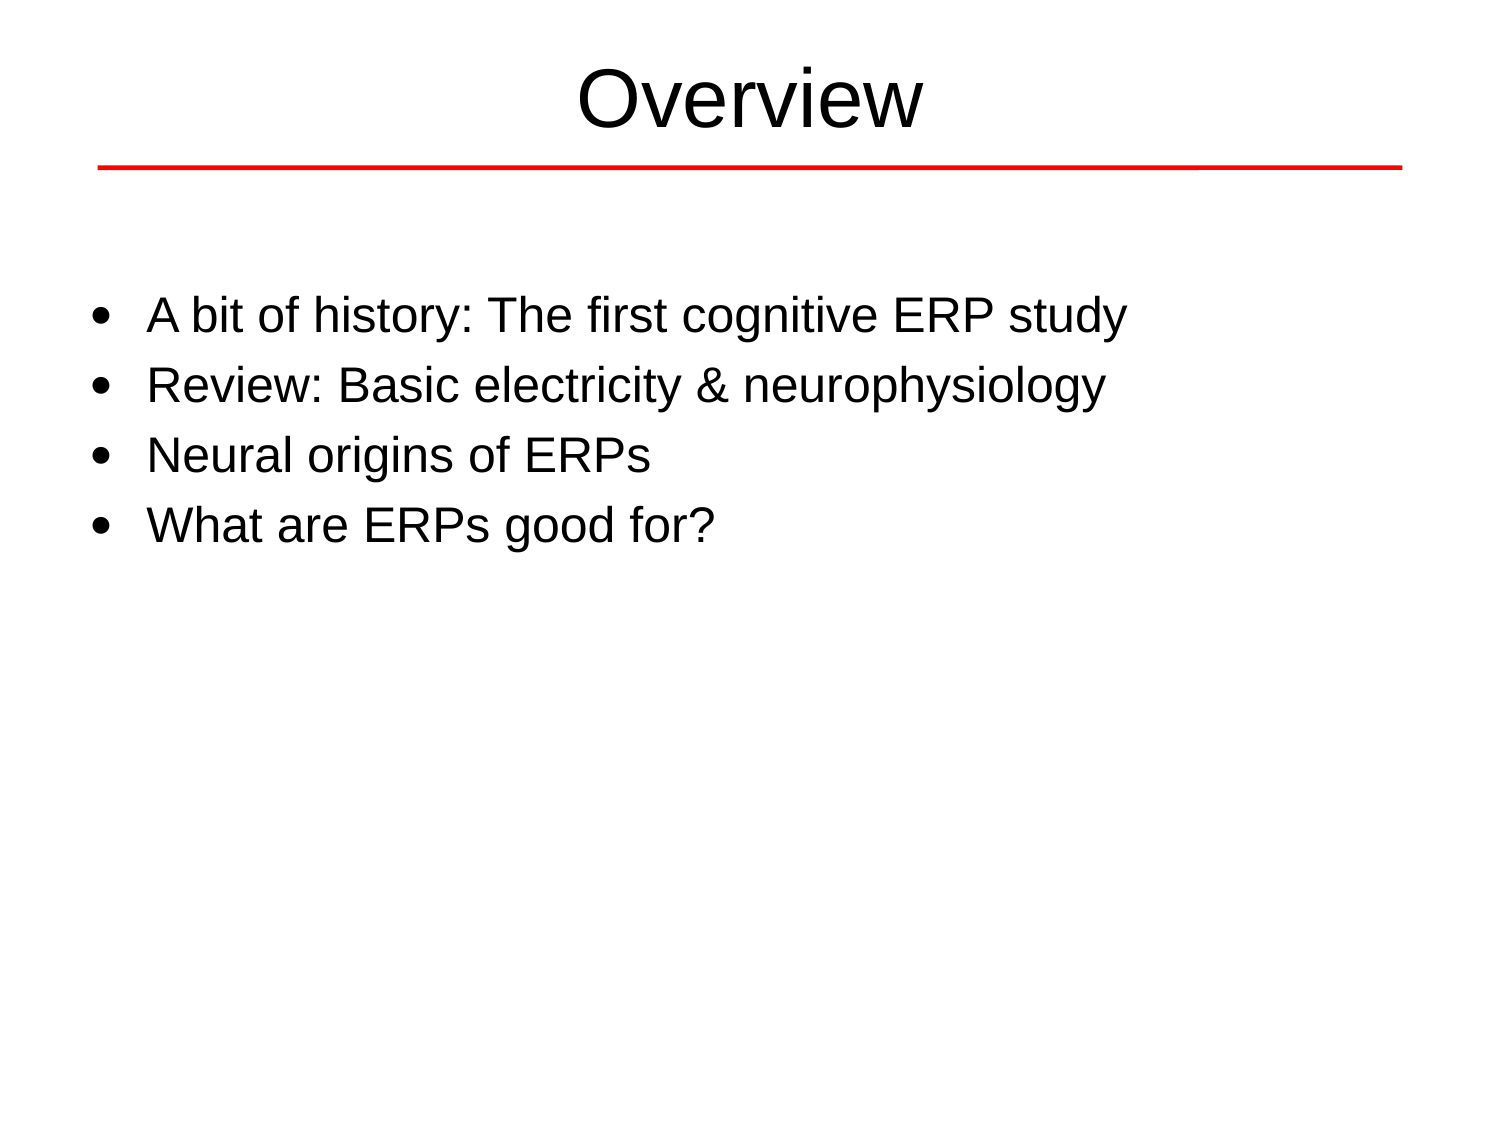

# Overview
A bit of history: The first cognitive ERP study
Review: Basic electricity & neurophysiology
Neural origins of ERPs
What are ERPs good for?